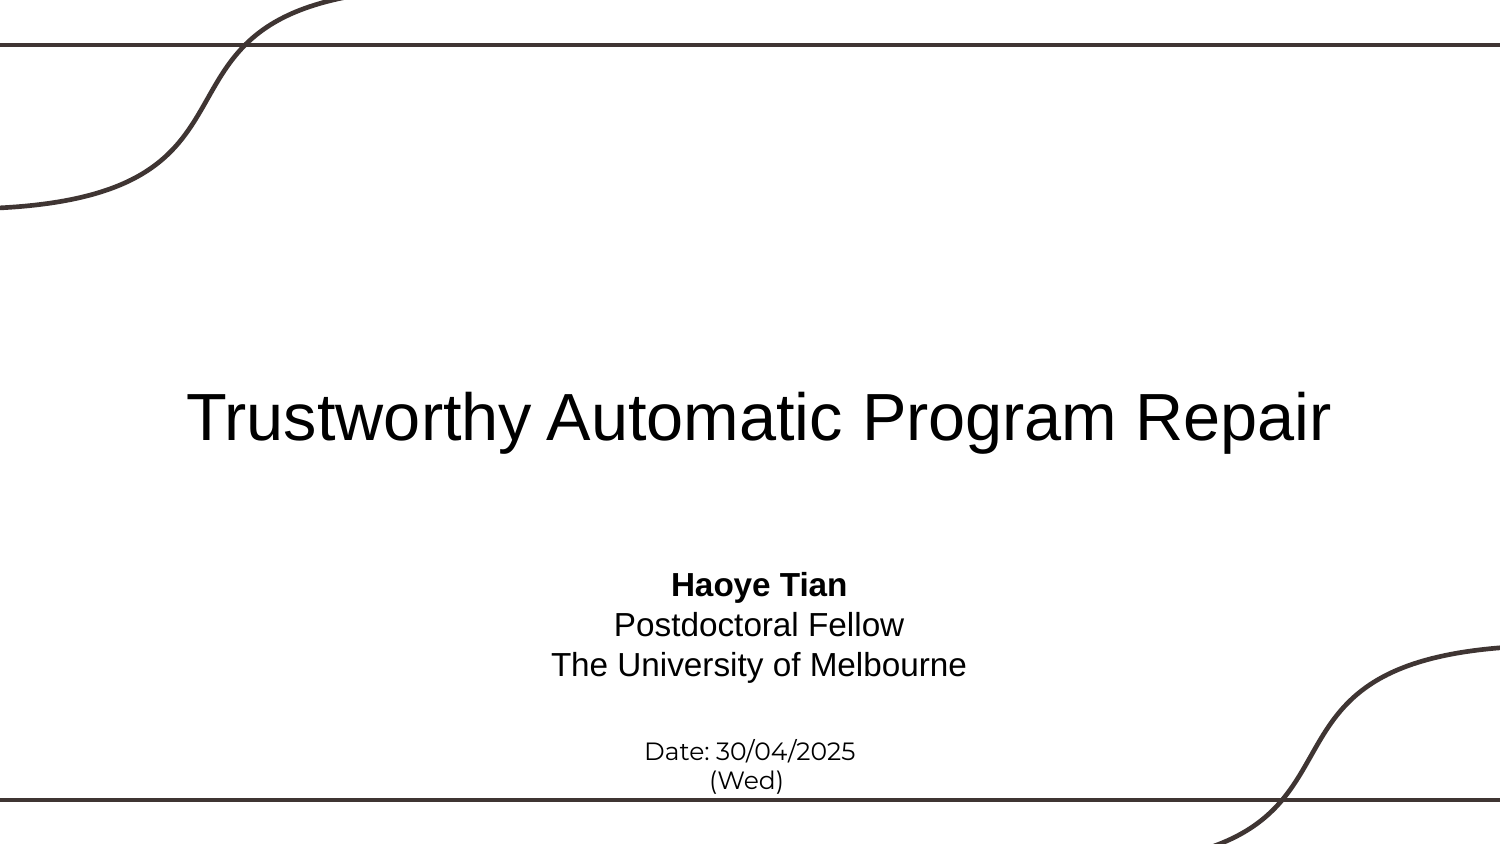

# Trustworthy Automatic Program Repair
Haoye Tian
Postdoctoral Fellow
The University of Melbourne
Date: 30/04/2025 (Wed)